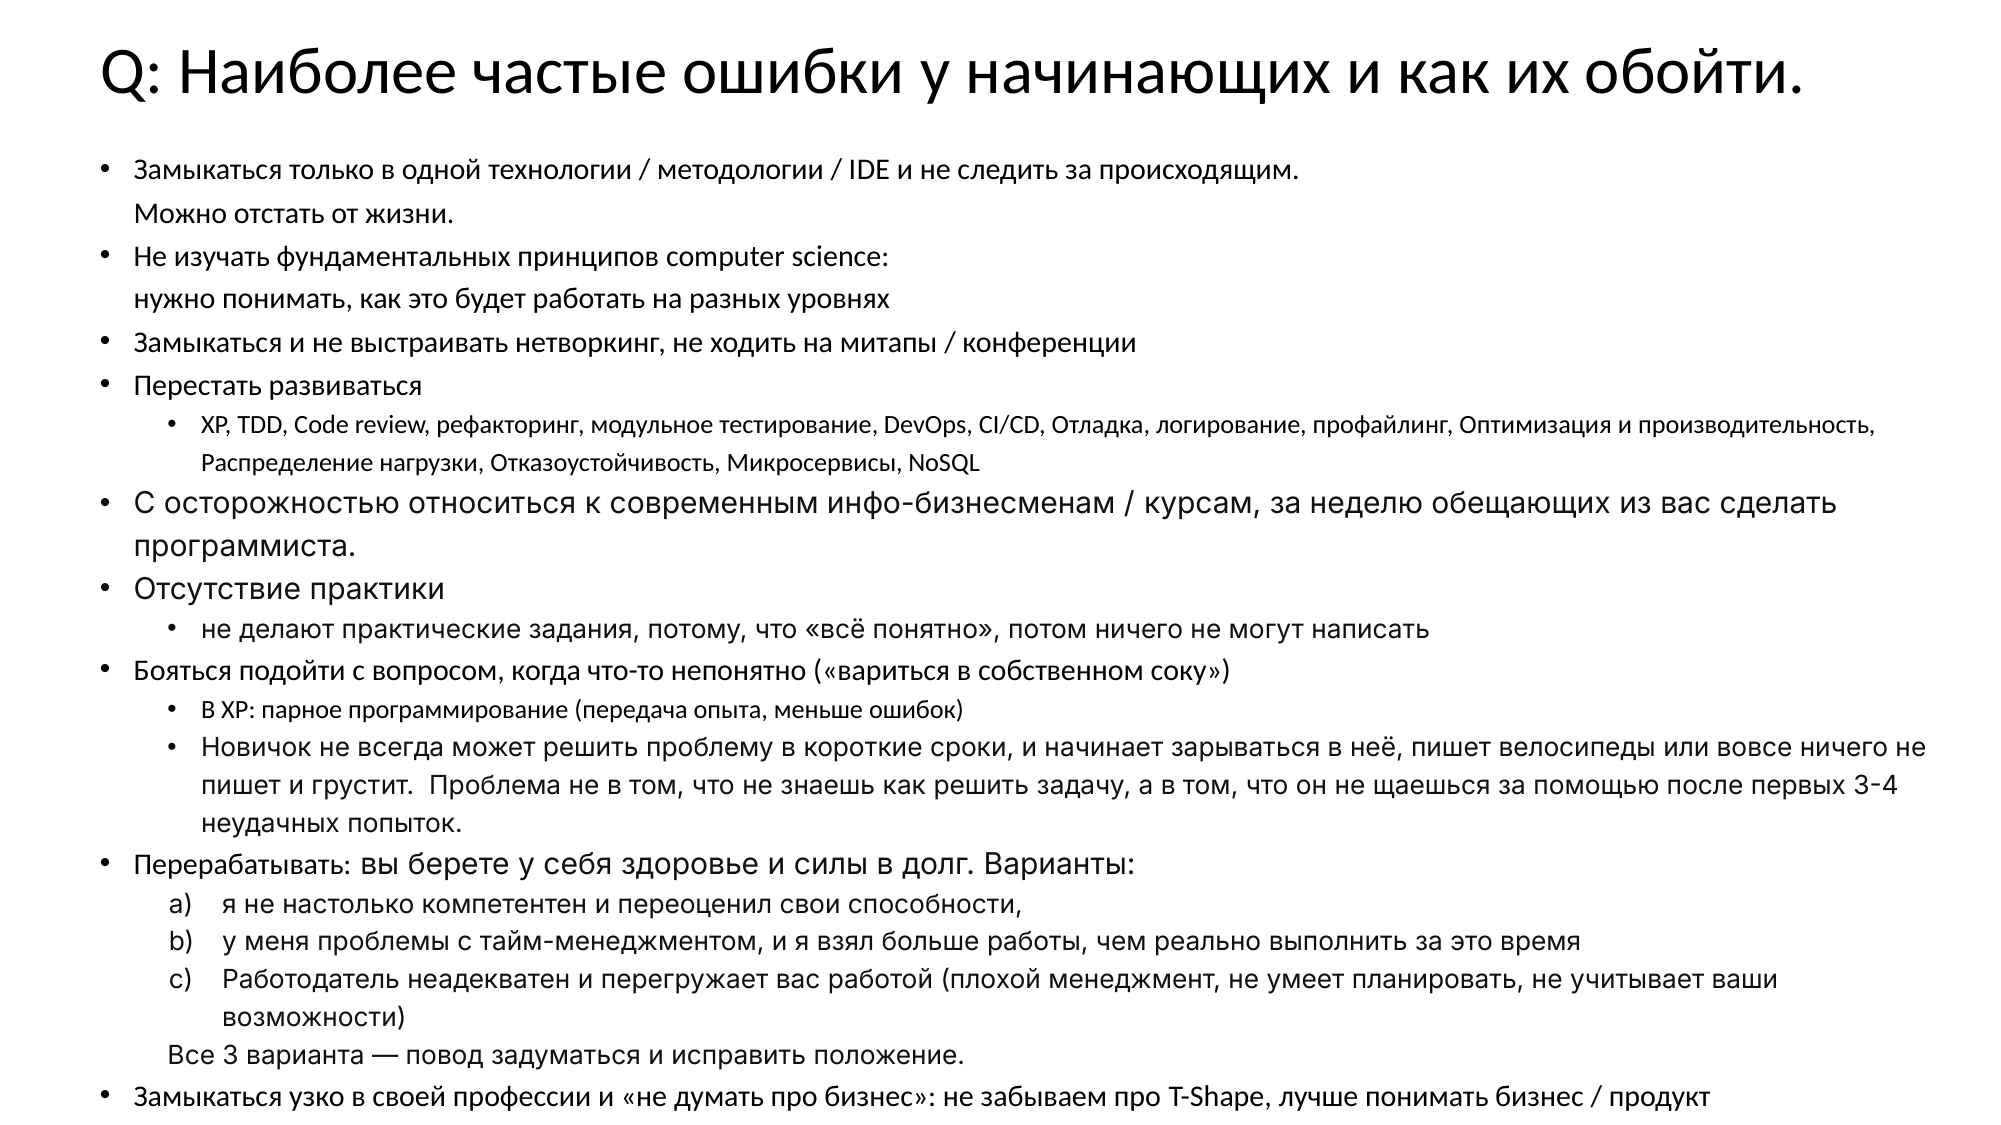

# Q: Наиболее частые ошибки у начинающих и как их обойти.
Замыкаться только в одной технологии / методологии / IDE и не следить за происходящим.
Можно отстать от жизни.
Не изучать фундаментальных принципов computer science:
нужно понимать, как это будет работать на разных уровнях
Замыкаться и не выстраивать нетворкинг, не ходить на митапы / конференции
Перестать развиваться
XP, TDD, Code review, рефакторинг, модульное тестирование, DevOps, CI/CD, Отладка, логирование, профайлинг, Оптимизация и производительность, Распределение нагрузки, Отказоустойчивость, Микросервисы, NoSQL
С осторожностью относиться к современным инфо-бизнесменам / курсам, за неделю обещающих из вас сделать программиста.
Отсутствие практики
не делают практические задания, потому, что «всё понятно», потом ничего не могут написать
Бояться подойти с вопросом, когда что-то непонятно («вариться в собственном соку»)
В XP: парное программирование (передача опыта, меньше ошибок)
Новичок не всегда может решить проблему в короткие сроки, и начинает зарываться в неё, пишет велосипеды или вовсе ничего не пишет и грустит.  Проблема не в том, что не знаешь как решить задачу, а в том, что он не щаешься за помощью после первых 3-4 неудачных попыток.
Перерабатывать: вы берете у себя здоровье и силы в долг. Варианты:
я не настолько компетентен и переоценил свои способности,
у меня проблемы с тайм-менеджментом, и я взял больше работы, чем реально выполнить за это время
Работодатель неадекватен и перегружает вас работой (плохой менеджмент, не умеет планировать, не учитывает ваши возможности)
Все 3 варианта — повод задуматься и исправить положение.
Замыкаться узко в своей профессии и «не думать про бизнес»: не забываем про T-Shape, лучше понимать бизнес / продукт